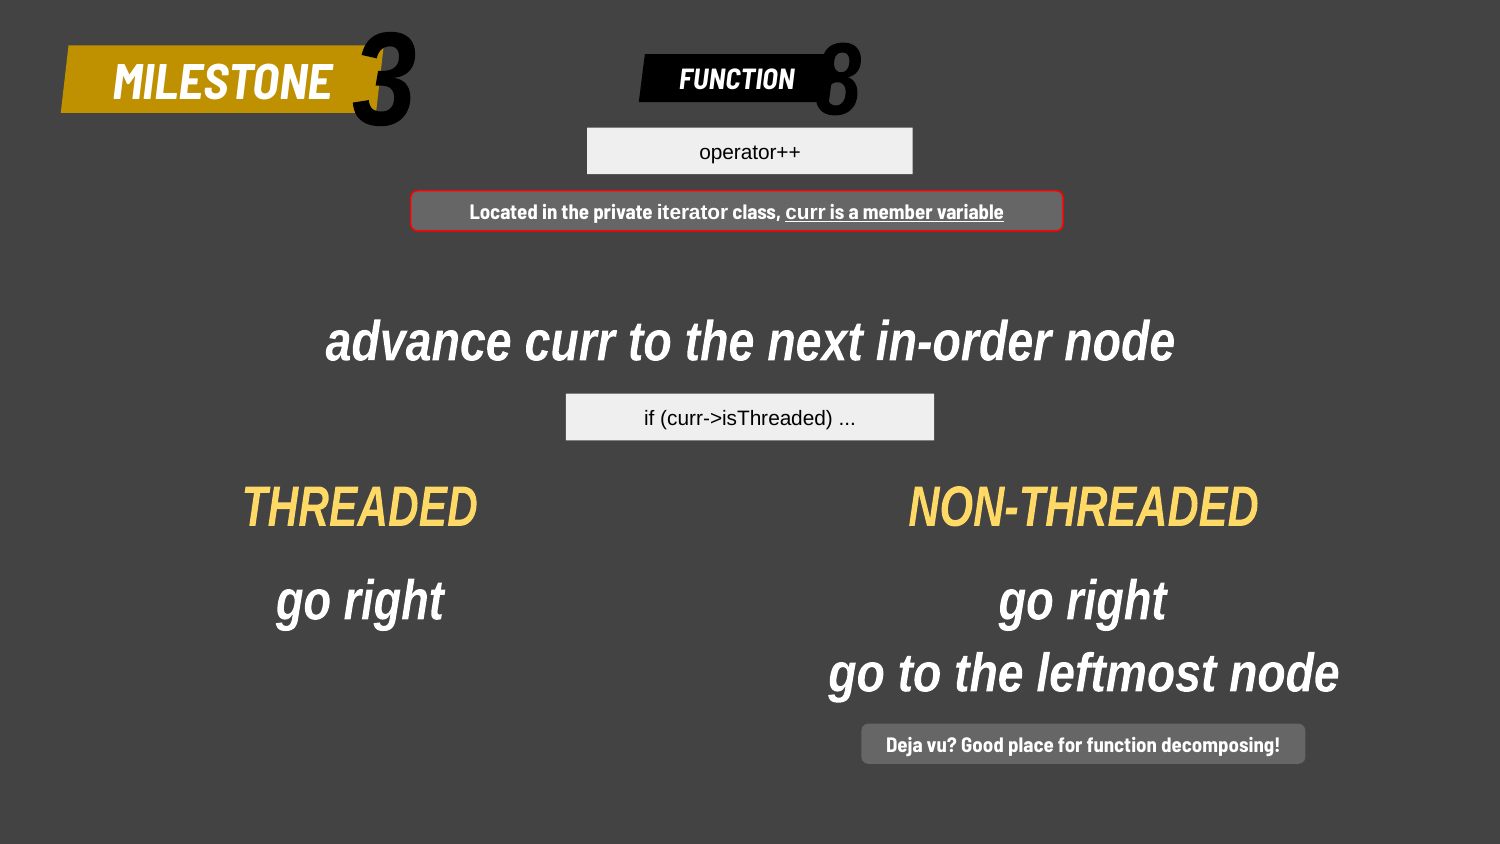

3
8
MILESTONE
FUNCTION
operator++
Located in the private iterator class, curr is a member variable
advance curr to the next in-order node
if (curr->isThreaded) ...
NON-THREADED
THREADED
go right
go right
go to the leftmost node
Deja vu? Good place for function decomposing!